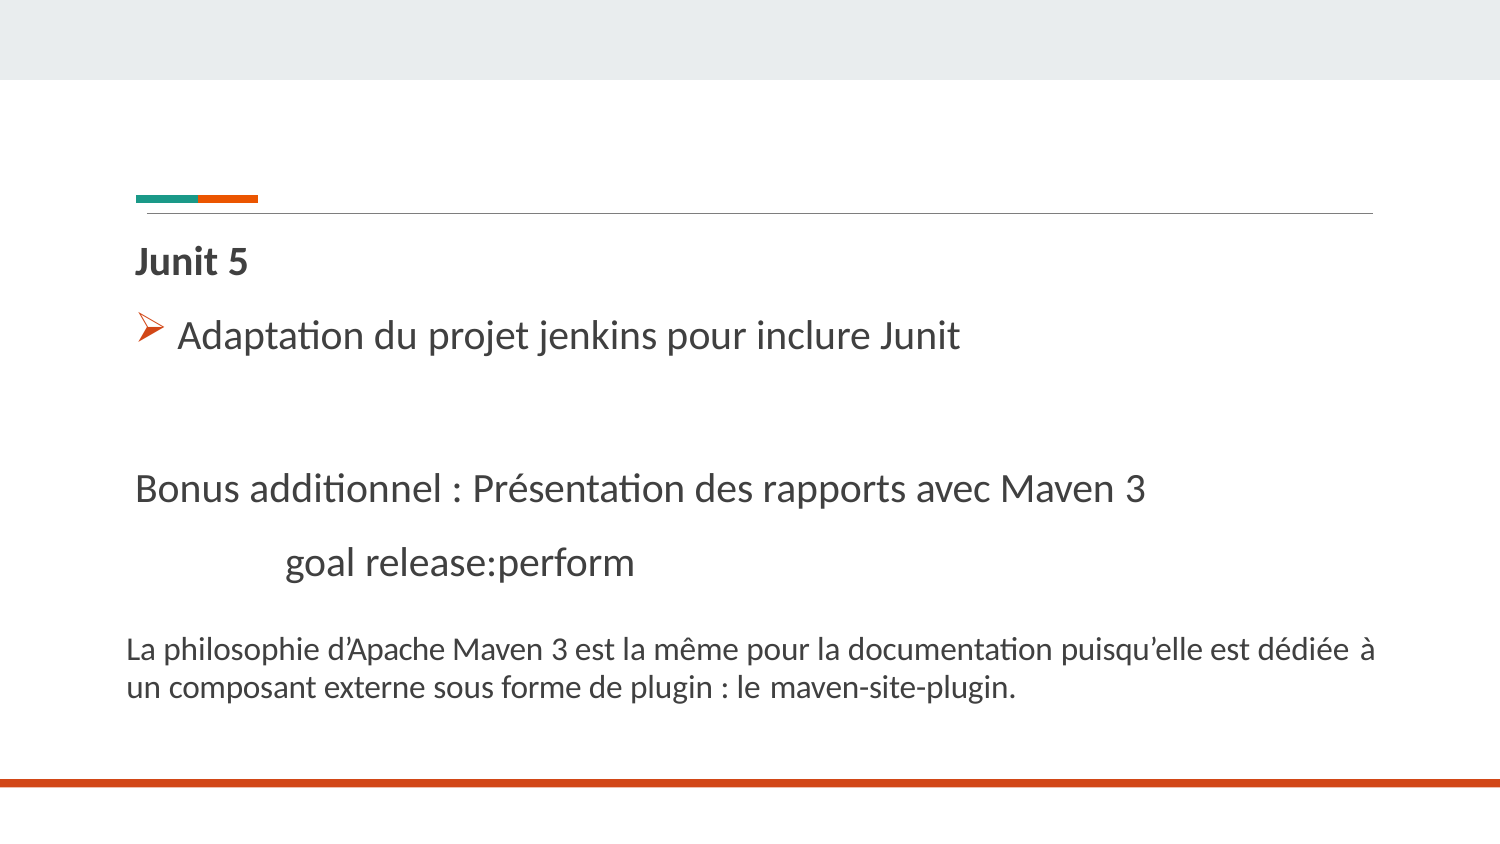

# Travaux Pratiques
Junit 5
Adaptation du projet jenkins pour inclure Junit

Bonus additionnel : Présentation des rapports avec Maven 3
goal release:perform

La philosophie d’Apache Maven 3 est la même pour la documentation puisqu’elle est dédiée à
un composant externe sous forme de plugin : le maven-site-plugin.